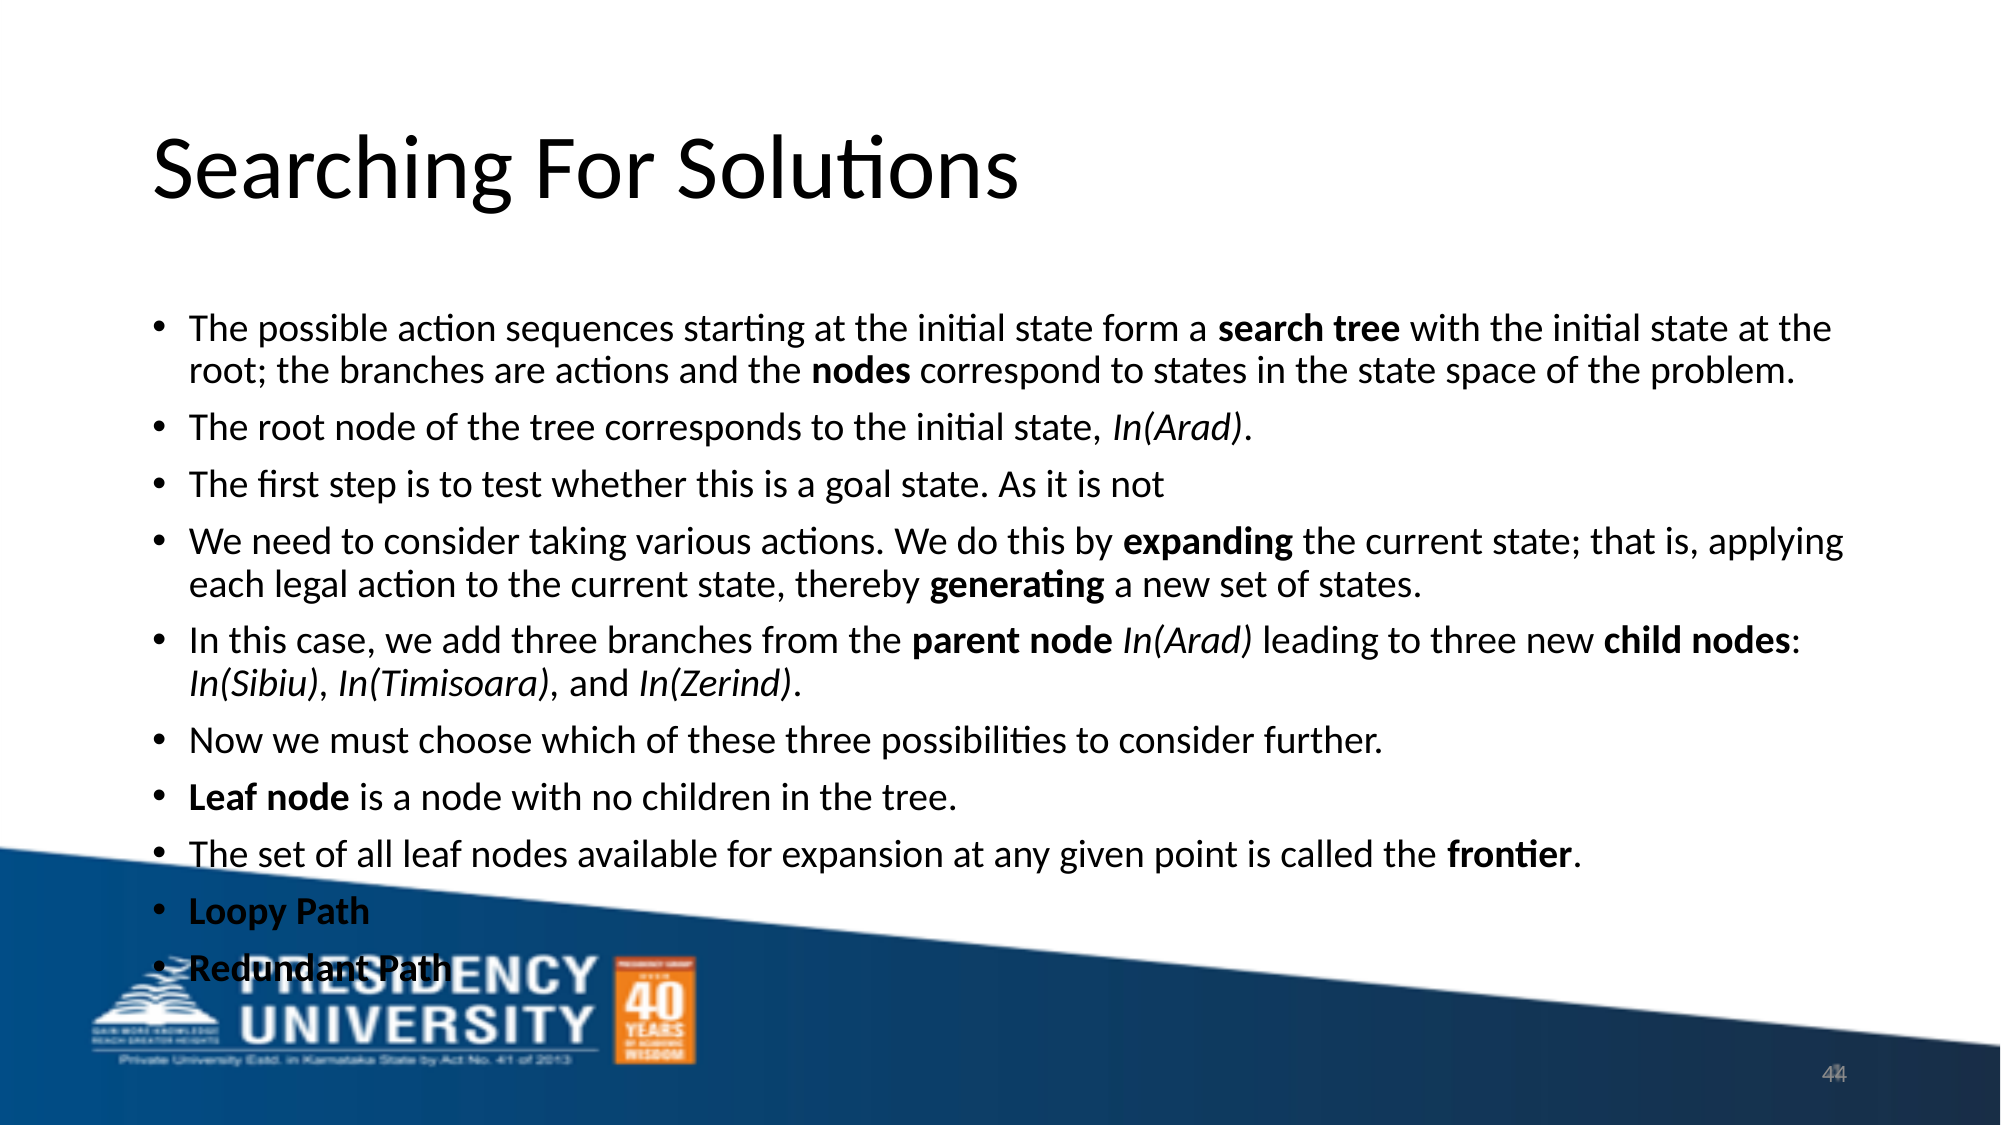

# Searching For Solutions
The possible action sequences starting at the initial state form a search tree with the initial state at the root; the branches are actions and the nodes correspond to states in the state space of the problem.
The root node of the tree corresponds to the initial state, In(Arad).
The first step is to test whether this is a goal state. As it is not
We need to consider taking various actions. We do this by expanding the current state; that is, applying each legal action to the current state, thereby generating a new set of states.
In this case, we add three branches from the parent node In(Arad) leading to three new child nodes: In(Sibiu), In(Timisoara), and In(Zerind).
Now we must choose which of these three possibilities to consider further.
Leaf node is a node with no children in the tree.
The set of all leaf nodes available for expansion at any given point is called the frontier.
Loopy Path
Redundant Path

44